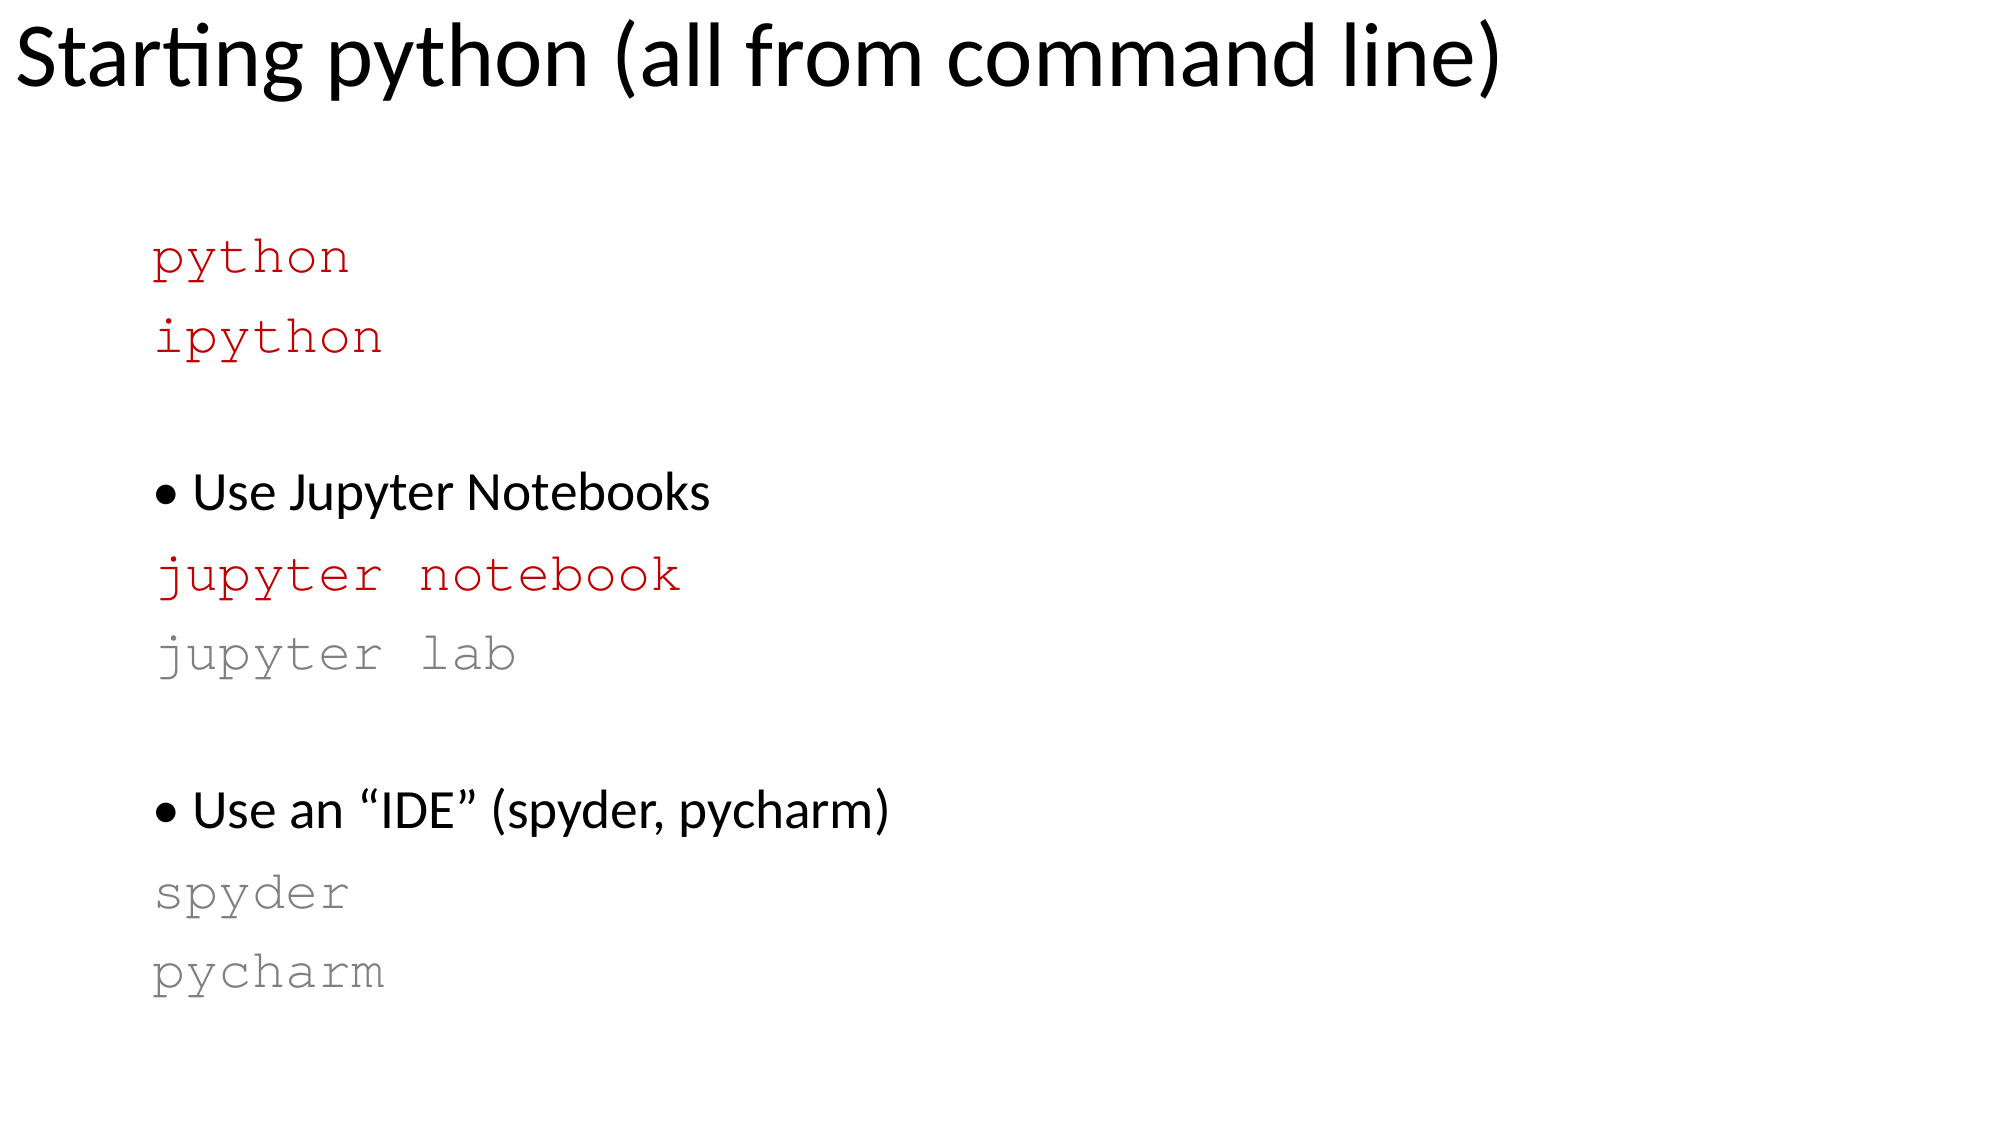

# Starting python (all from command line)
python
ipython

• Use Jupyter Notebooks
jupyter notebook
jupyter lab

• Use an “IDE” (spyder, pycharm)
spyder
pycharm